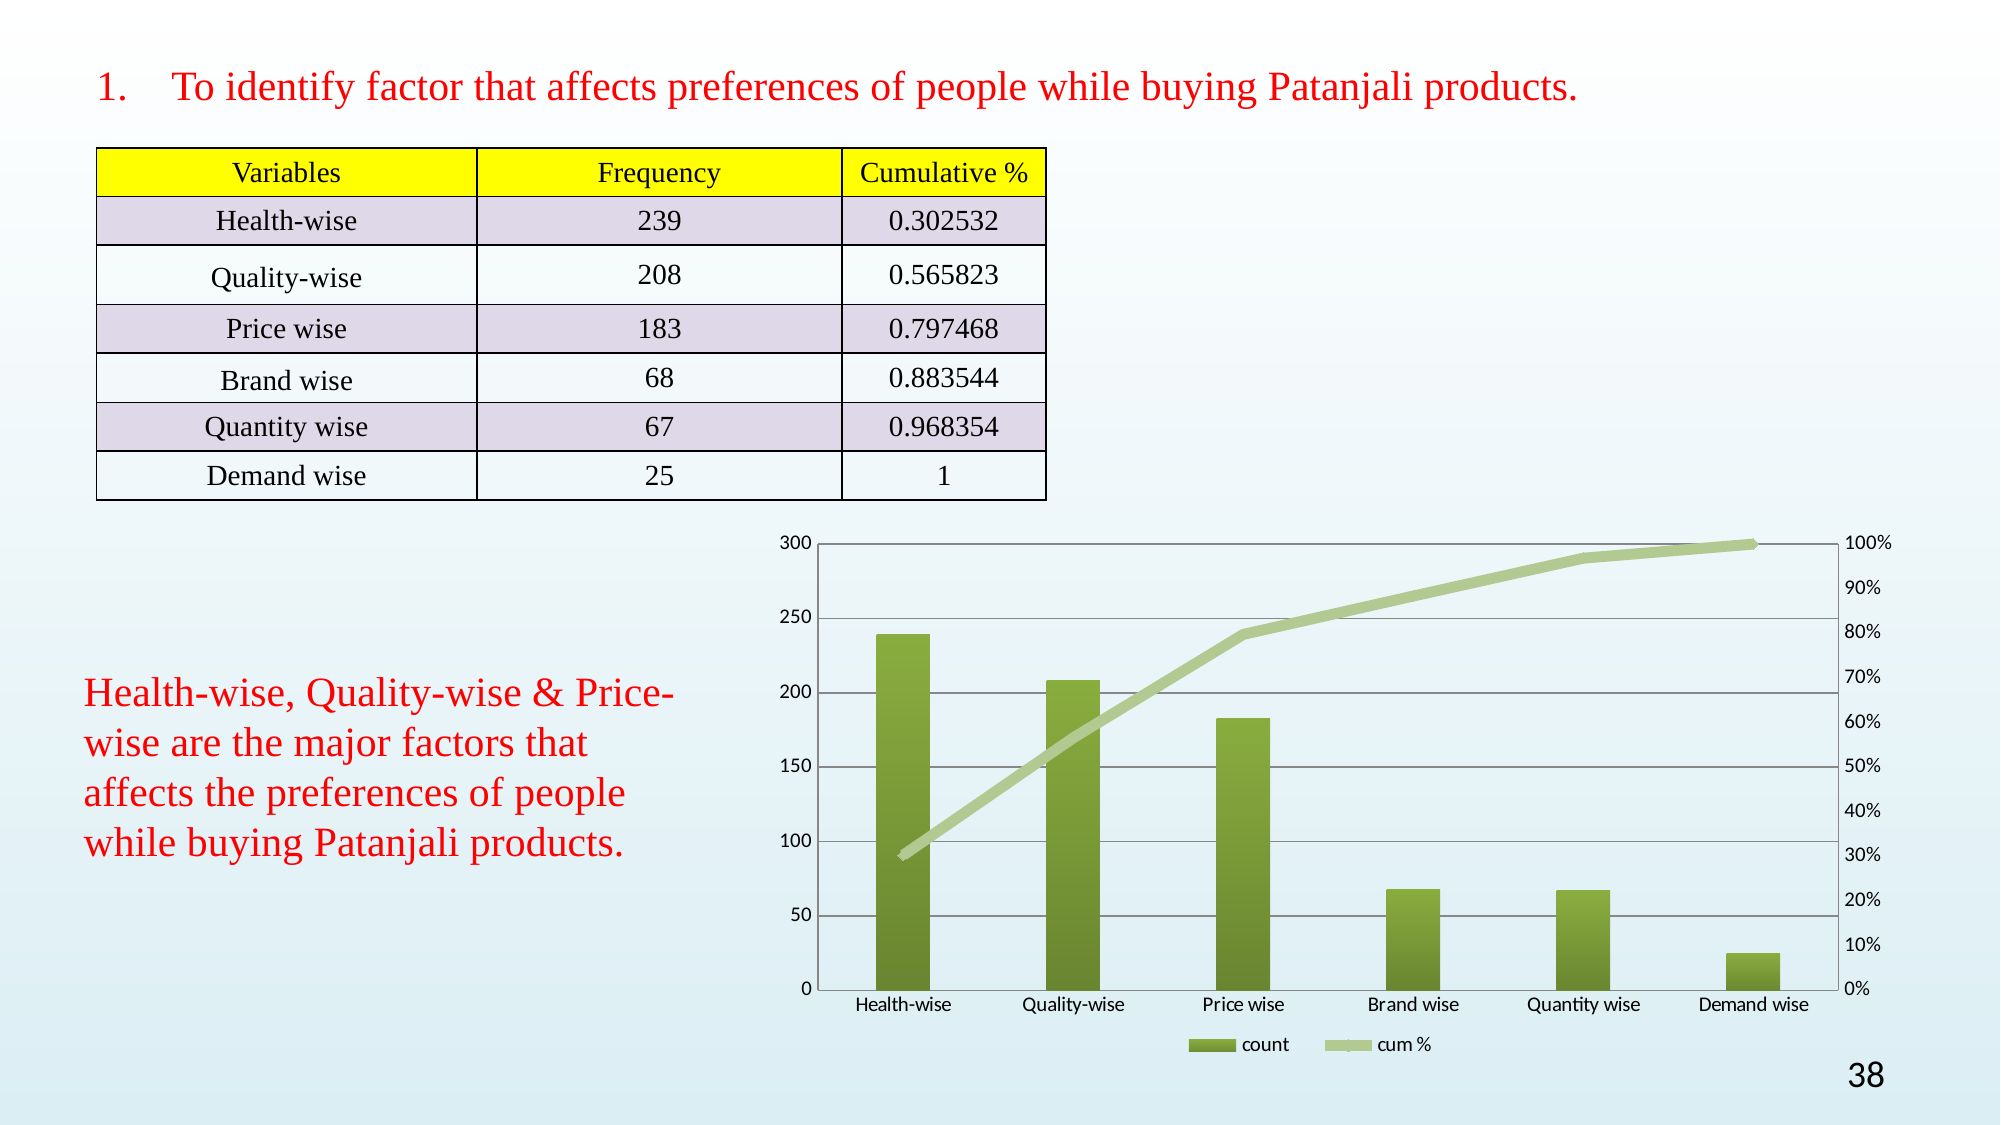

To identify factor that affects preferences of people while buying Patanjali products.
| Variables | Frequency | Cumulative % |
| --- | --- | --- |
| Health-wise | 239 | 0.302532 |
| Quality-wise | 208 | 0.565823 |
| Price wise | 183 | 0.797468 |
| Brand wise | 68 | 0.883544 |
| Quantity wise | 67 | 0.968354 |
| Demand wise | 25 | 1 |

### Chart

| Category | count | cum % |
|---|---|---|
| Health-wise | 239.0 | 0.3025316455696203 |
| Quality-wise | 208.0 | 0.5658227848101265 |
| Price wise | 183.0 | 0.7974683544303798 |
| Brand wise | 68.0 | 0.8835443037974662 |
| Quantity wise | 67.0 | 0.9683544303797511 |
| Demand wise | 25.0 | 1.0 |
Health-wise, Quality-wise & Price-wise are the major factors that affects the preferences of people while buying Patanjali products.
38